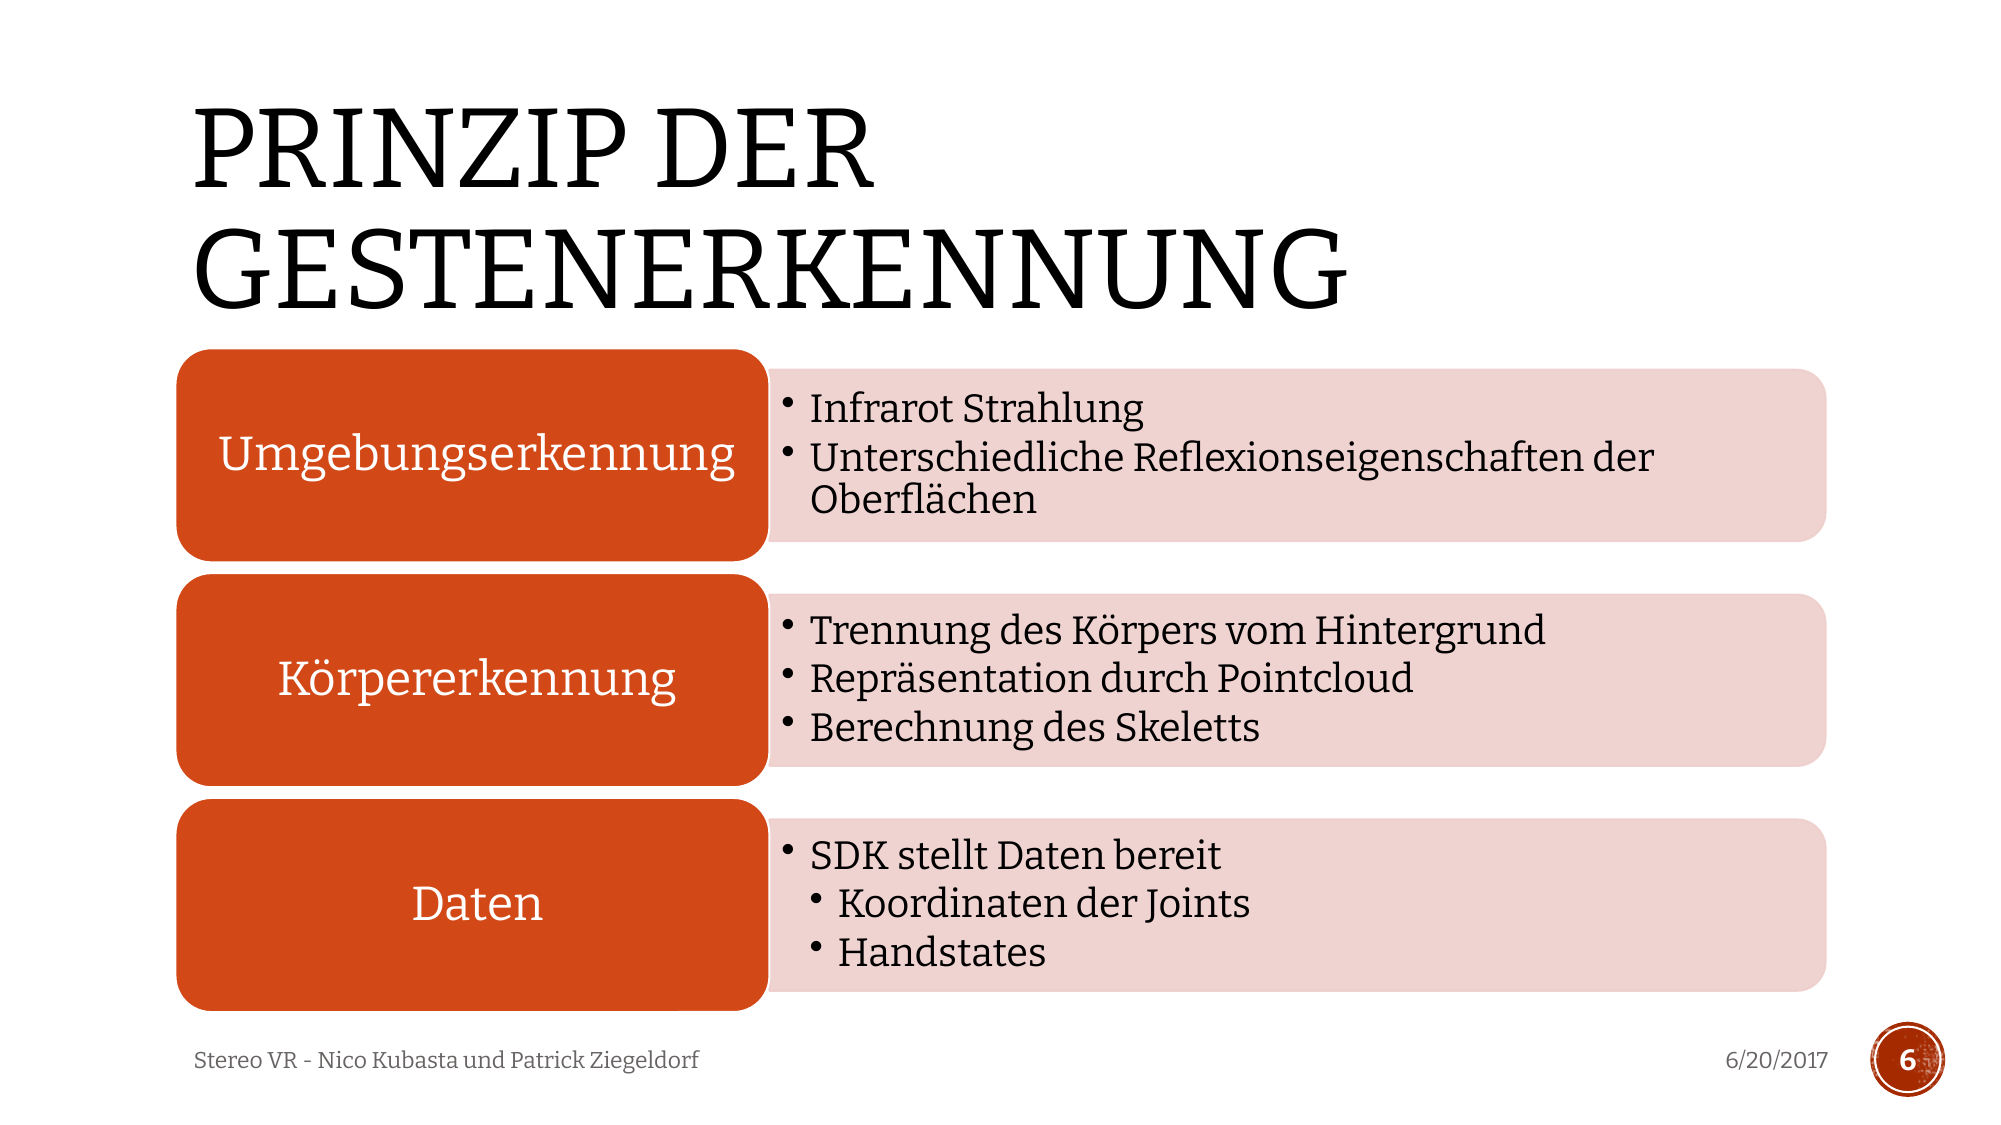

# Prinzip der Gestenerkennung
Infrarot Strahlung
Unterschiedliche Reflexionseigenschaften der Oberflächen
Umgebungserkennung
Trennung des Körpers vom Hintergrund
Repräsentation durch Pointcloud
Berechnung des Skeletts
Körpererkennung
SDK stellt Daten bereit
Koordinaten der Joints
Handstates
Daten
Stereo VR - Nico Kubasta und Patrick Ziegeldorf
6/20/2017
6